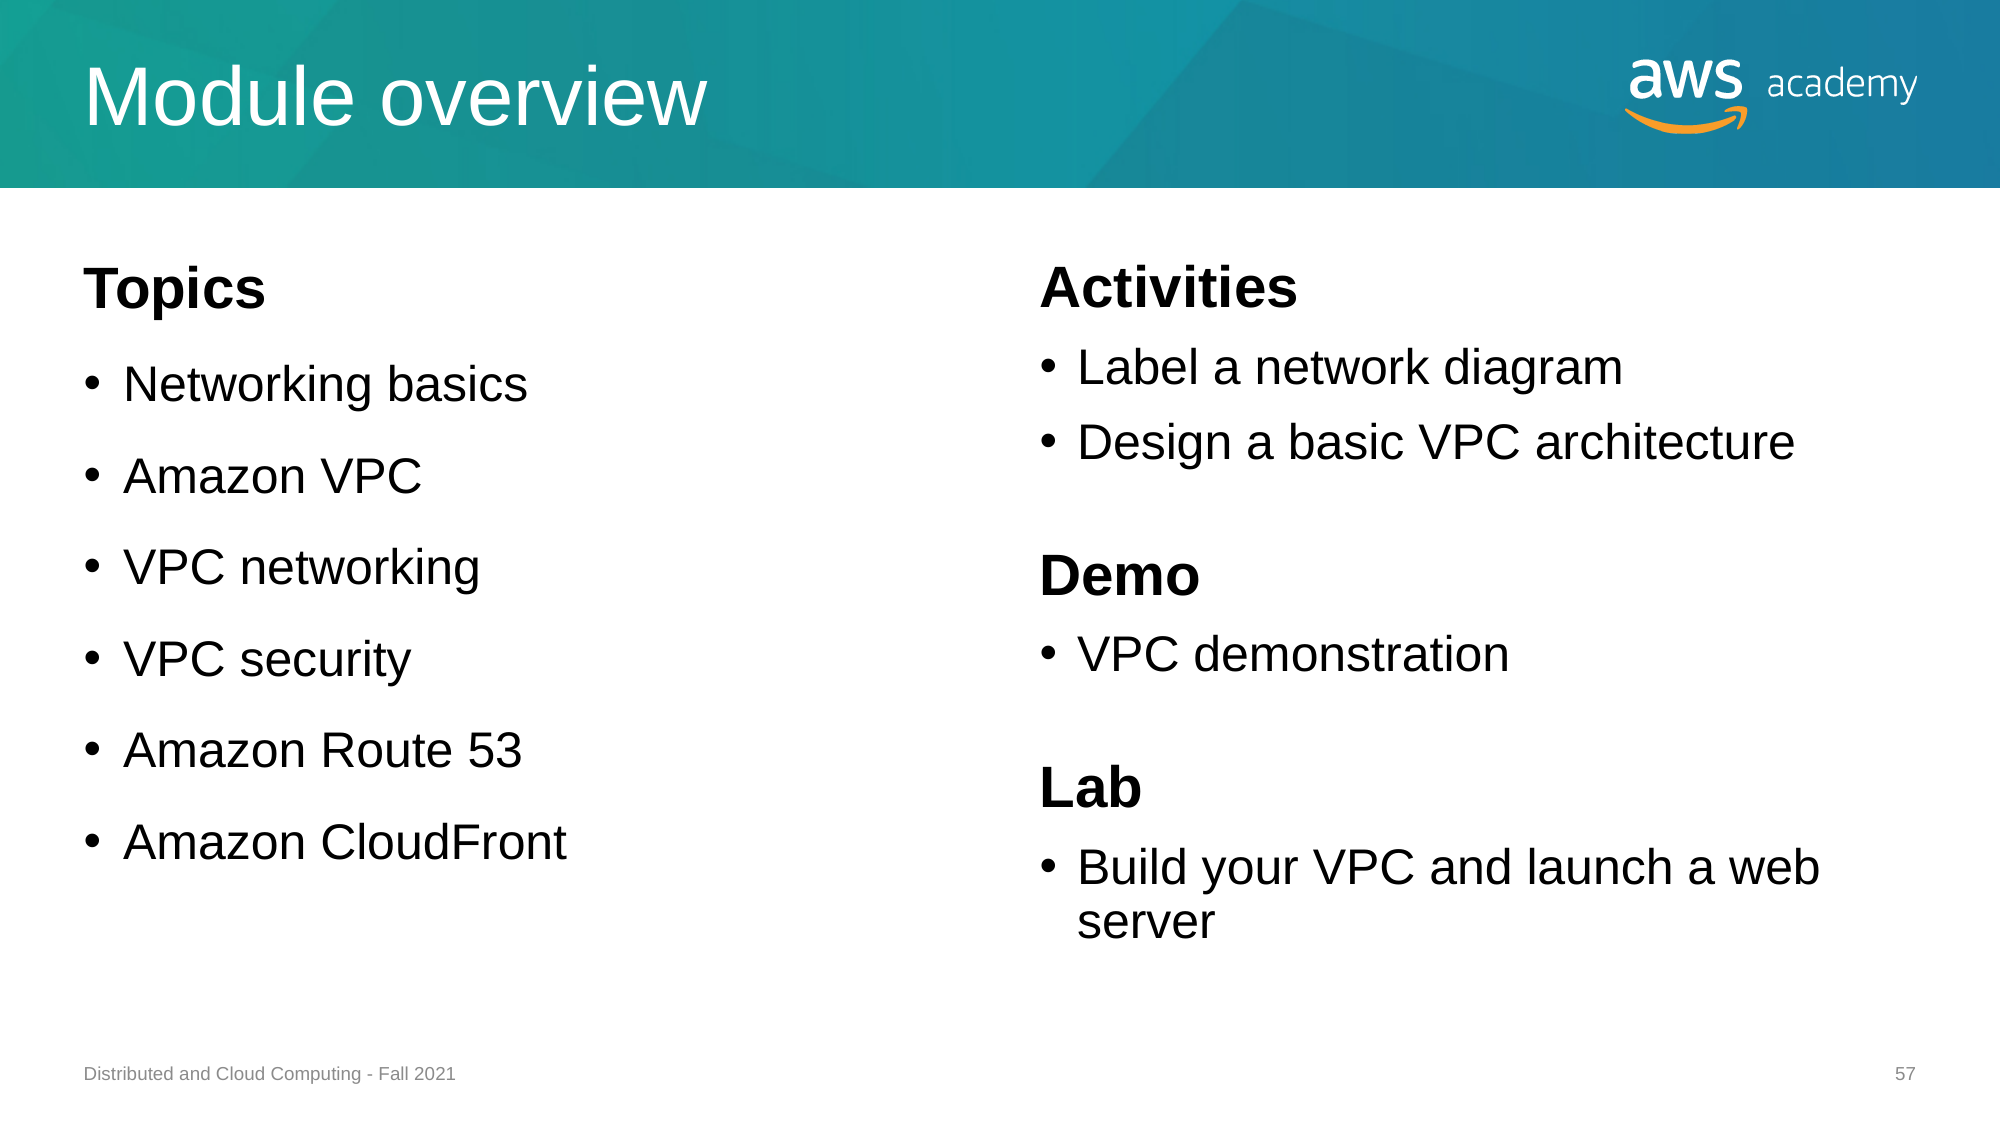

# Module overview
Activities
Label a network diagram
Design a basic VPC architecture
Demo
VPC demonstration
Lab
Build your VPC and launch a web server

Topics
Networking basics
Amazon VPC
VPC networking
VPC security
Amazon Route 53
Amazon CloudFront

Distributed and Cloud Computing - Fall 2021
57